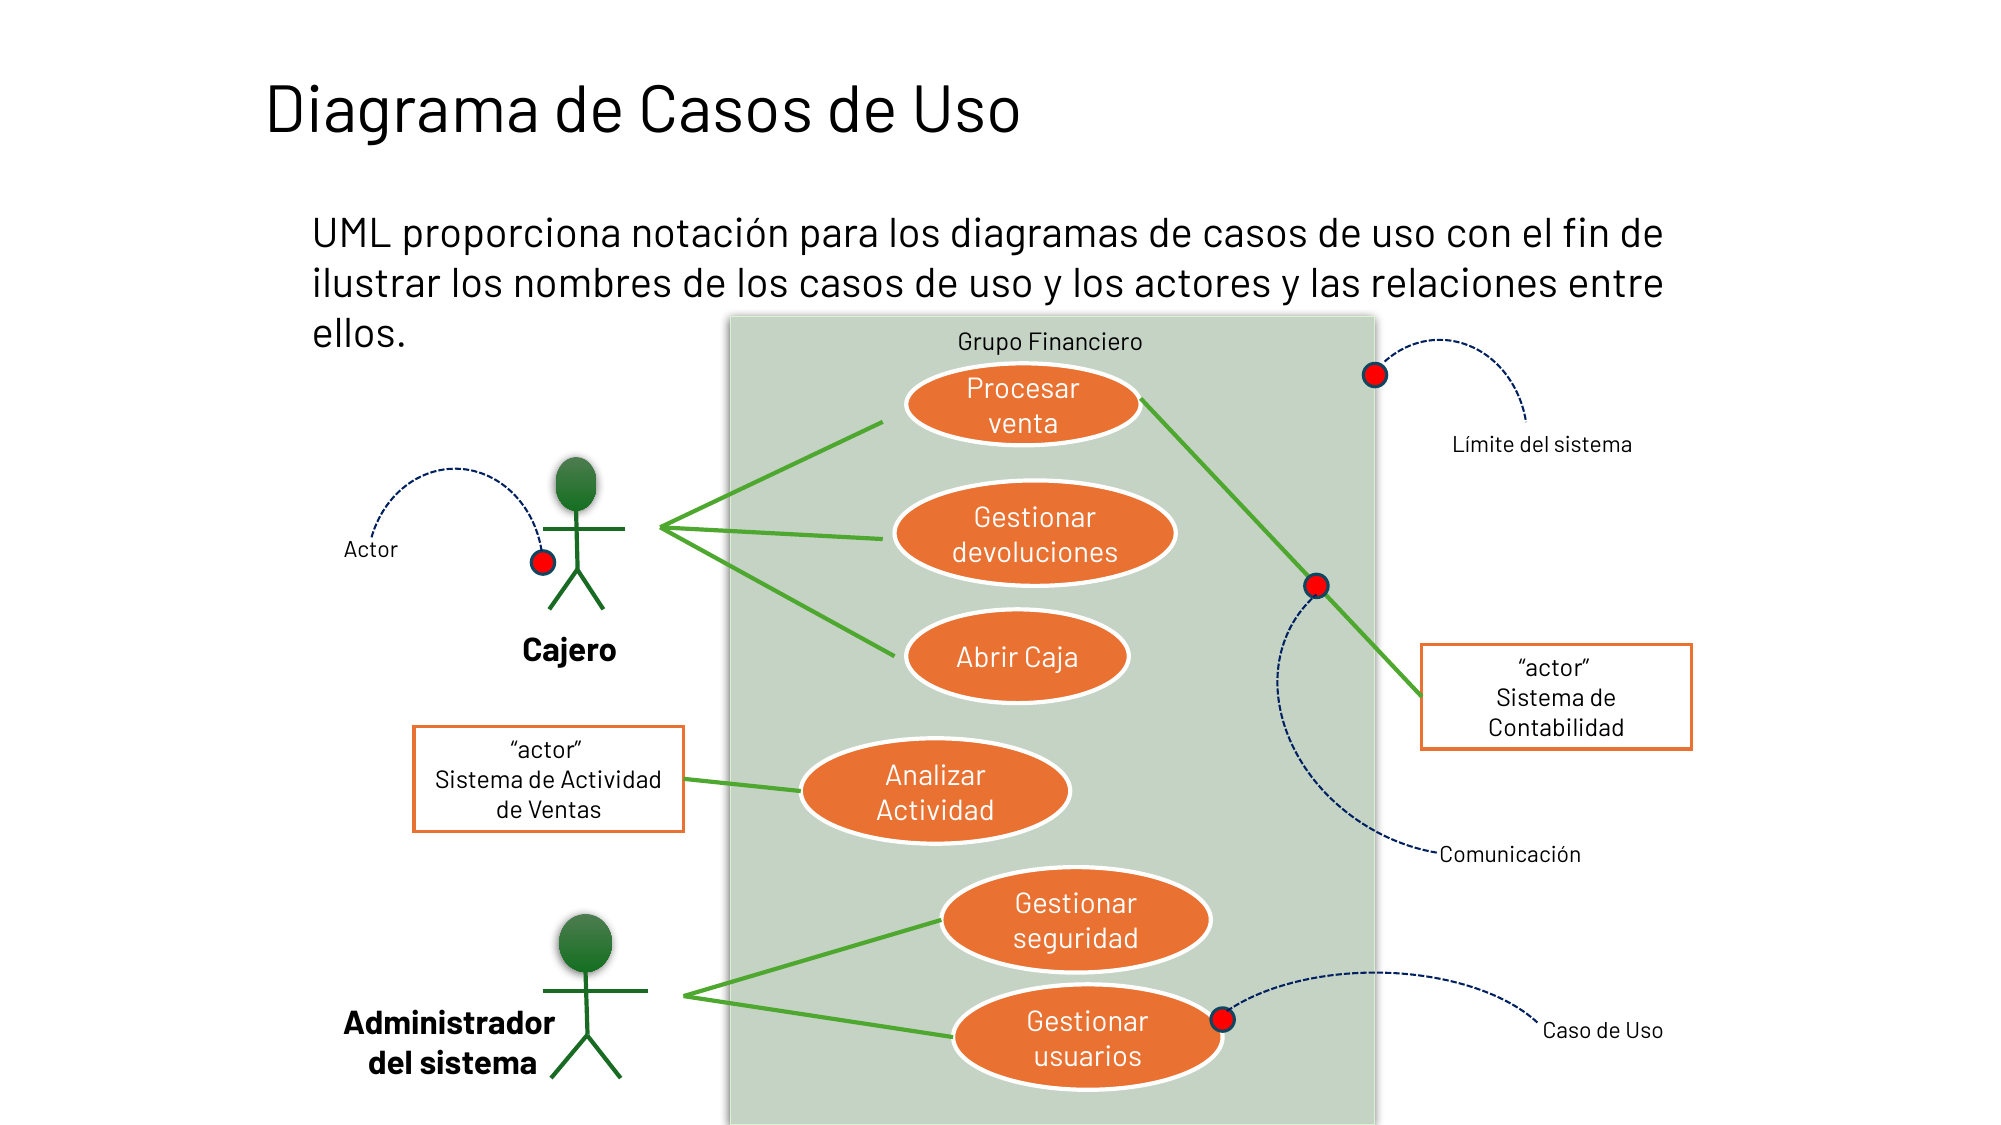

# Diagrama de Casos de Uso
UML proporciona notación para los diagramas de casos de uso con el fin de ilustrar los nombres de los casos de uso y los actores y las relaciones entre ellos.

Grupo Financiero

Procesar venta

Límite del sistema

Gestionar devoluciones
Actor

Abrir Caja
Cajero
“actor”
Sistema de Contabilidad
“actor”
Sistema de Actividad de Ventas
Analizar Actividad
Comunicación
Gestionar seguridad

Gestionar usuarios
Administrador
del sistema

Caso de Uso